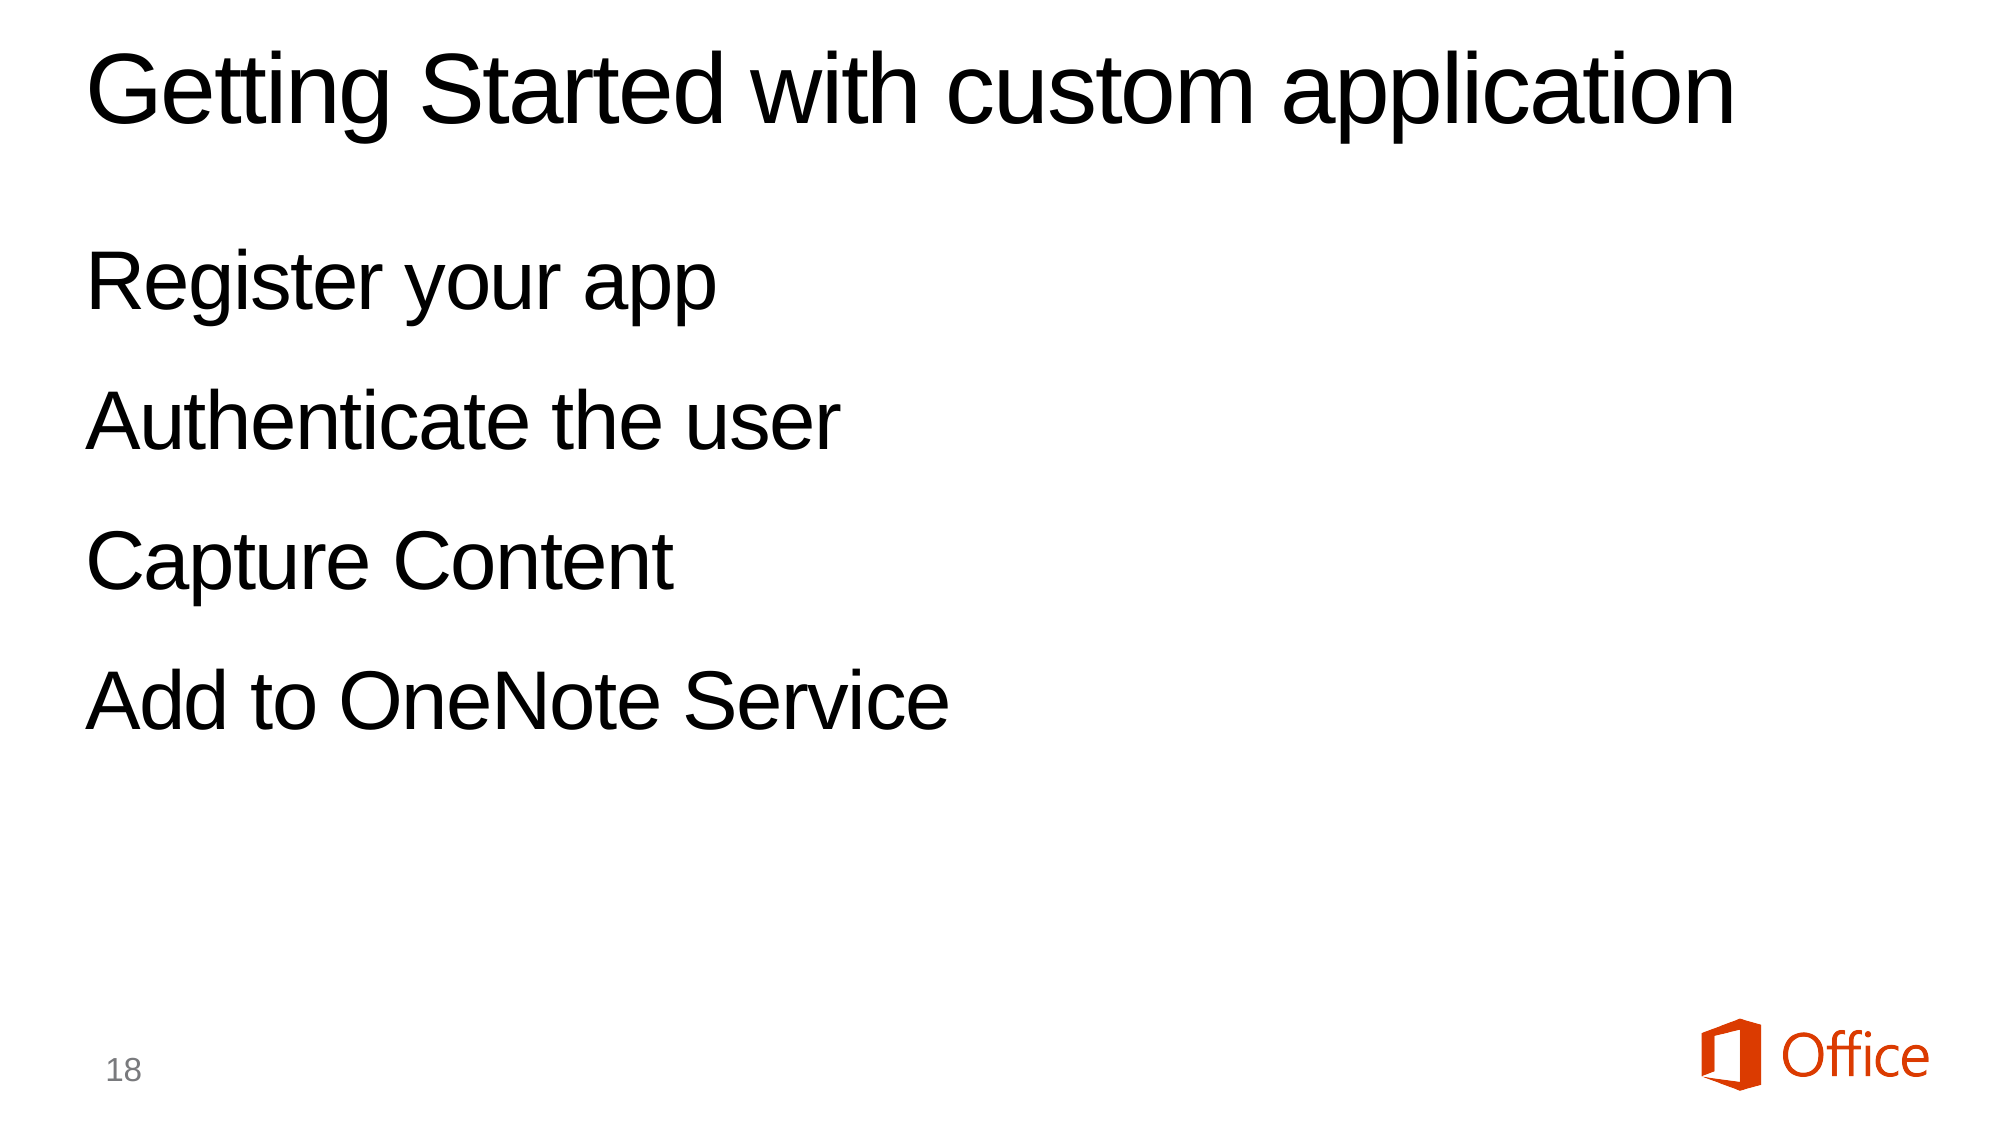

# Getting Started with custom application
Register your app
Authenticate the user
Capture Content
Add to OneNote Service
18